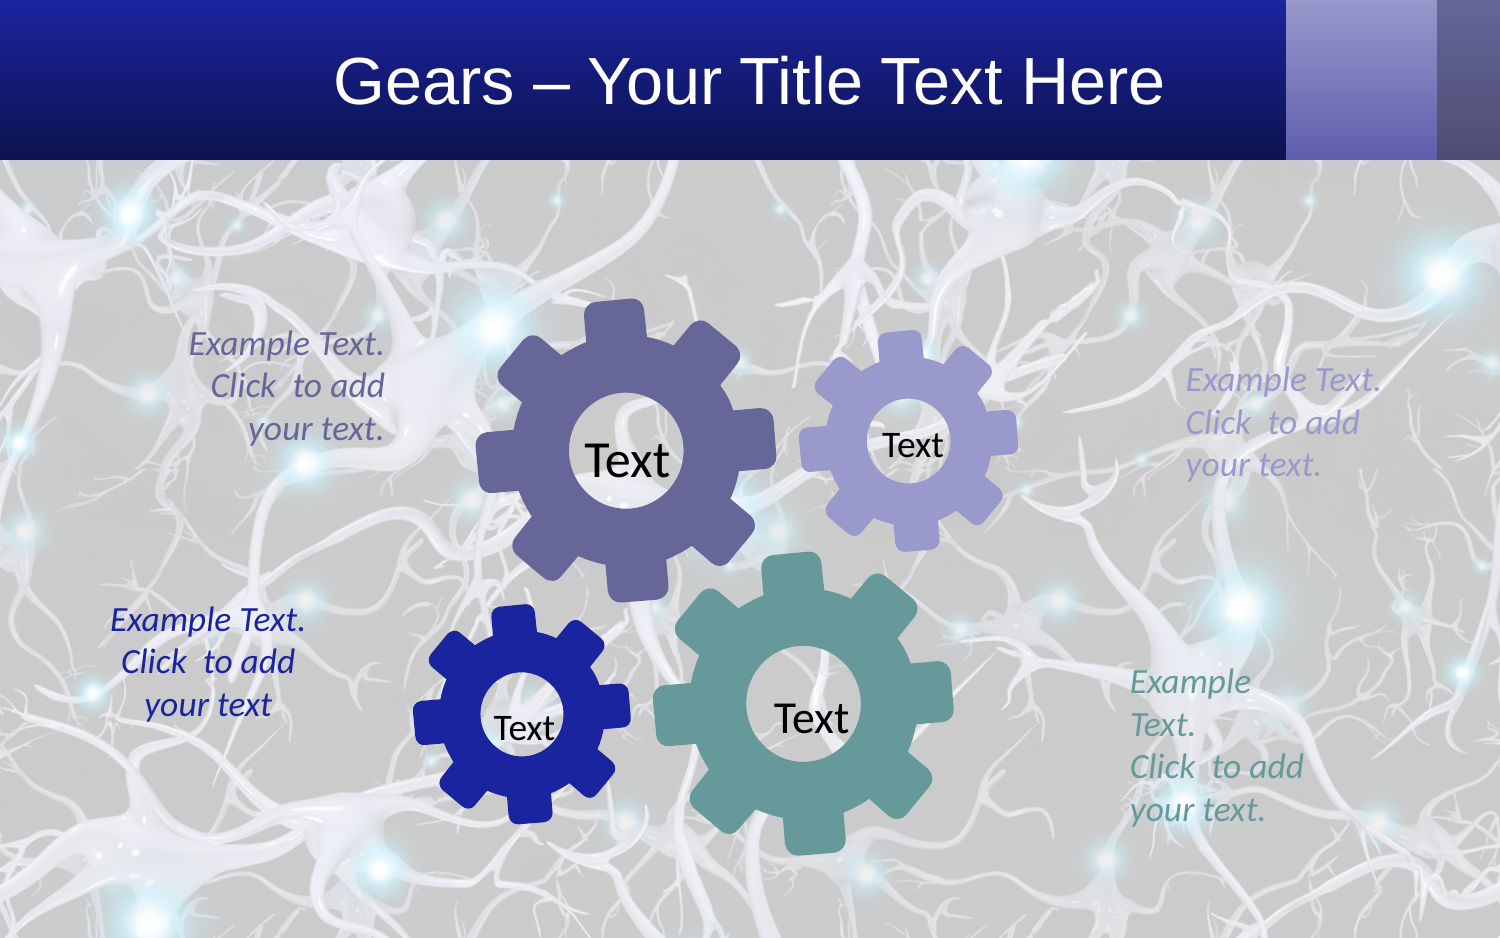

# Gears – Your Title Text Here

Example Text.
Click  to add your text.
Example Text.
Click  to add your text.
Text
Text
Example Text.
Click  to add your text
Example Text.
Click  to add your text.
Text
Text